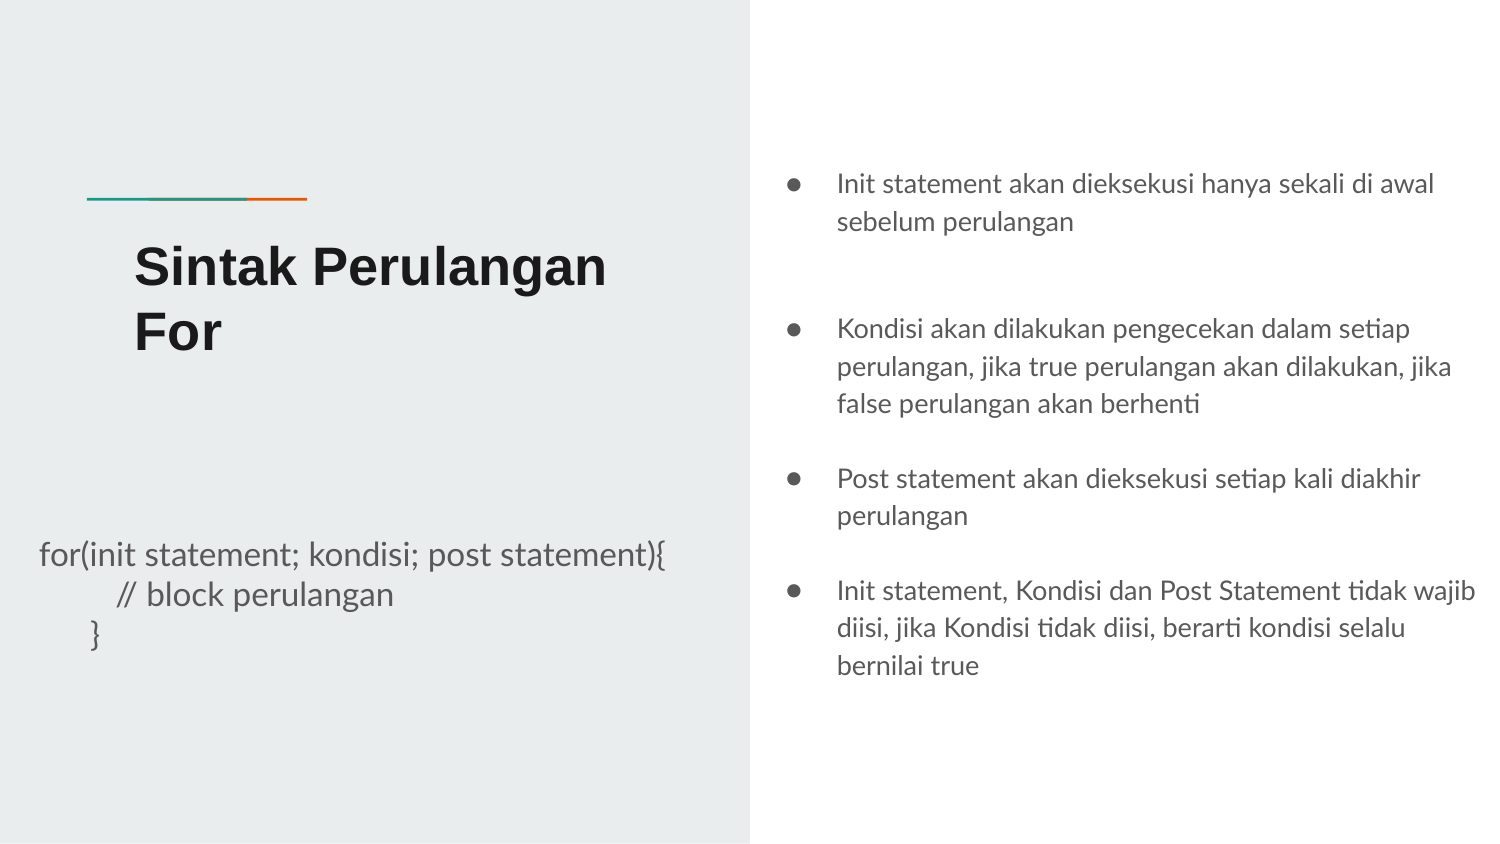

Init statement akan dieksekusi hanya sekali di awal sebelum perulangan

Kondisi akan dilakukan pengecekan dalam setiap perulangan, jika true perulangan akan dilakukan, jika false perulangan akan berhenti

Post statement akan dieksekusi setiap kali diakhir perulangan

Init statement, Kondisi dan Post Statement tidak wajib diisi, jika Kondisi tidak diisi, berarti kondisi selalu bernilai true
# Sintak Perulangan For
for(init statement; kondisi; post statement){
   // block perulangan
}